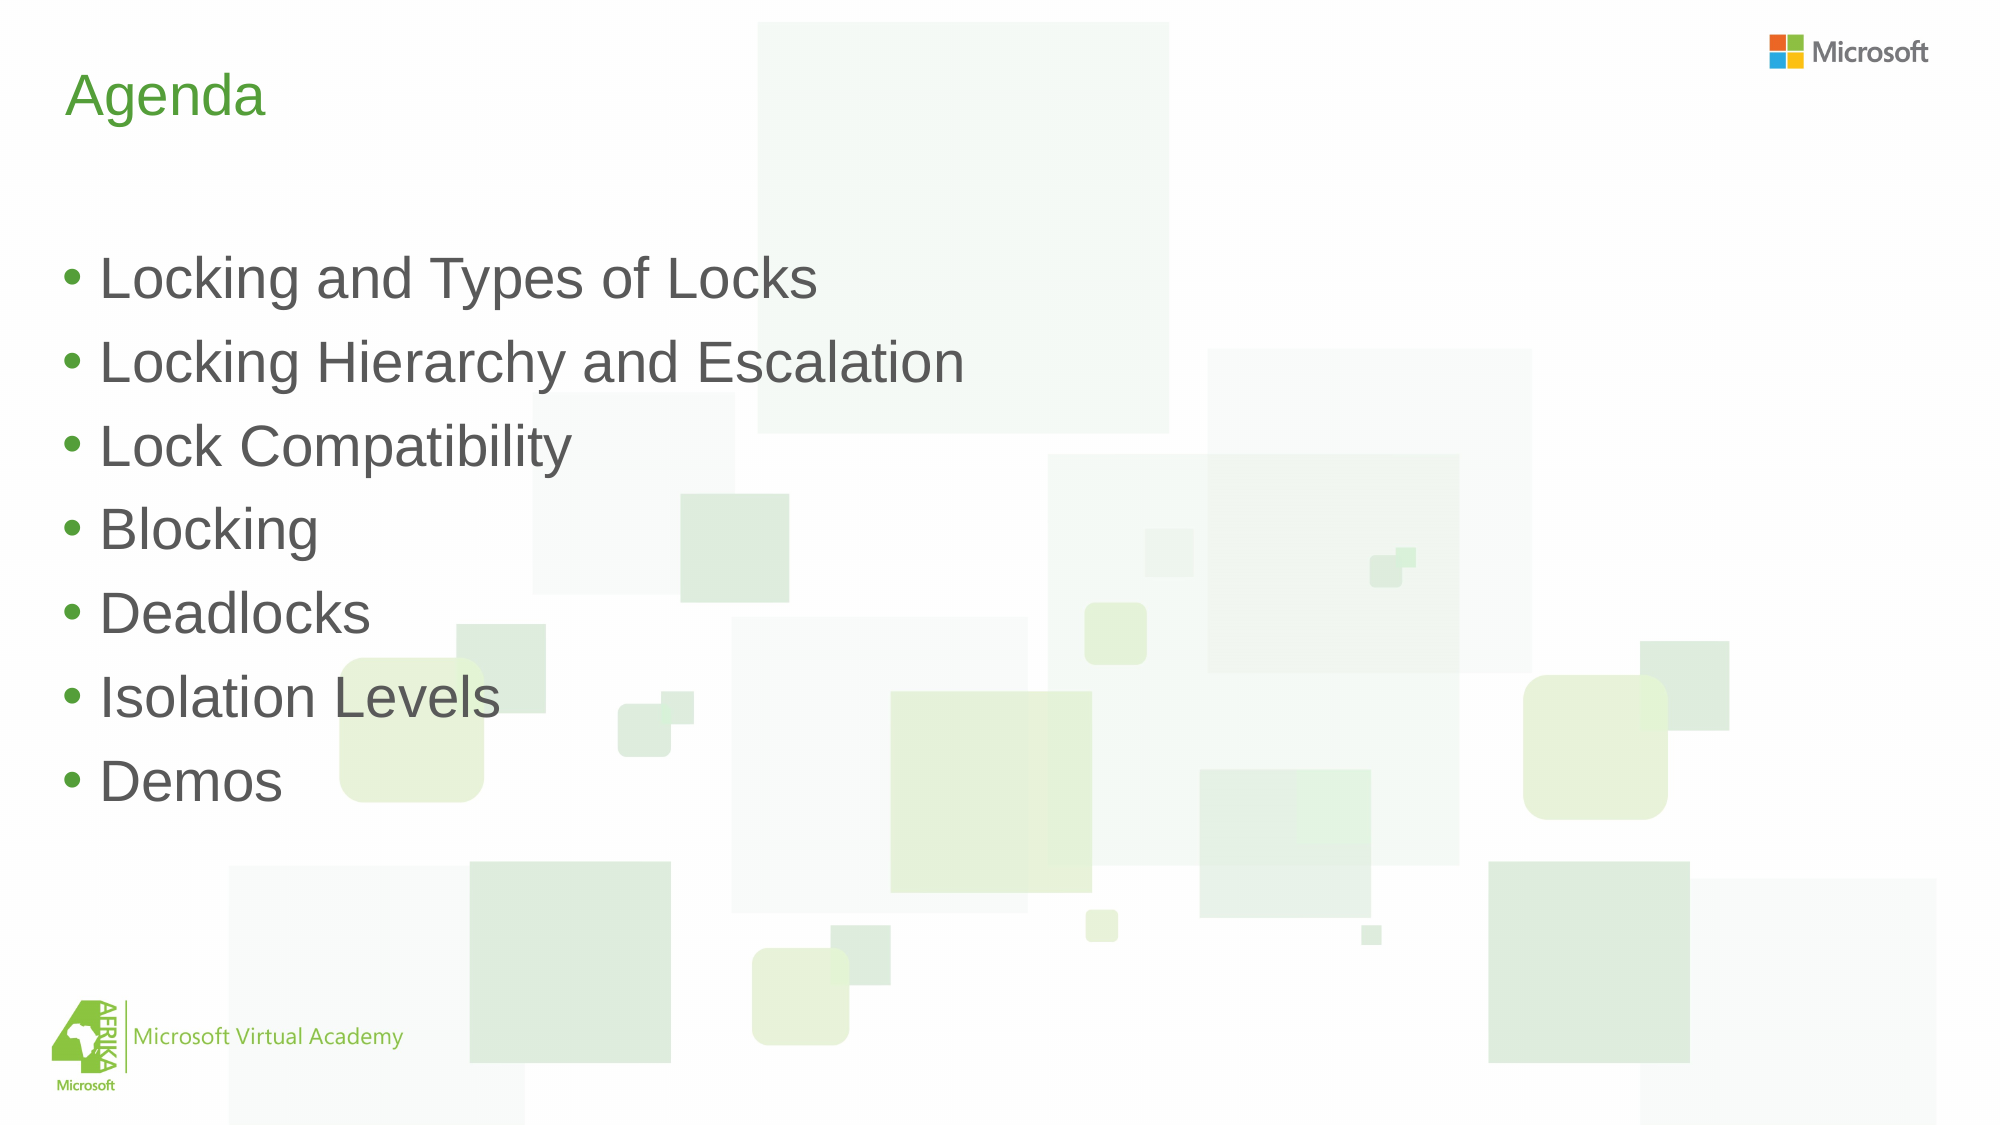

# Agenda
Locking and Types of Locks
Locking Hierarchy and Escalation
Lock Compatibility
Blocking
Deadlocks
Isolation Levels
Demos